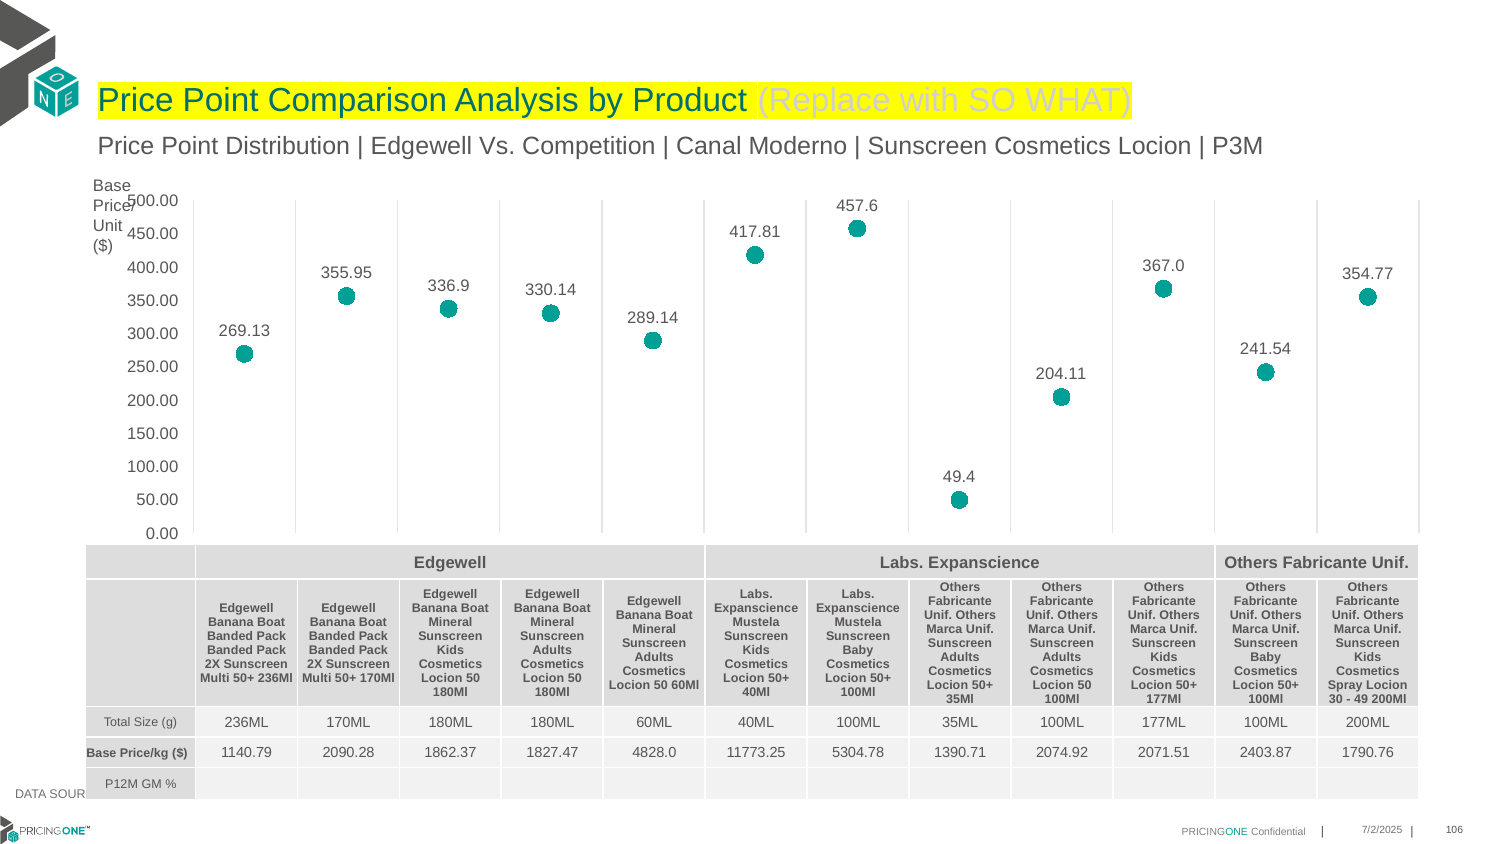

# Price Point Comparison Analysis by Product (Replace with SO WHAT)
Price Point Distribution | Edgewell Vs. Competition | Canal Moderno | Sunscreen Cosmetics Locion | P3M
Base Price/Unit ($)

### Chart

| Category | Base Price/Unit |
|---|---|
| Edgewell Banana Boat Banded Pack Banded Pack 2X Sunscreen Multi 50+ 236Ml | 269.13 |
| Edgewell Banana Boat Banded Pack Banded Pack 2X Sunscreen Multi 50+ 170Ml | 355.95 |
| Edgewell Banana Boat Mineral Sunscreen Kids Cosmetics Locion 50 180Ml | 336.9 |
| Edgewell Banana Boat Mineral Sunscreen Adults Cosmetics Locion 50 180Ml | 330.14 |
| Edgewell Banana Boat Mineral Sunscreen Adults Cosmetics Locion 50 60Ml | 289.14 |
| Labs. Expanscience Mustela Sunscreen Kids Cosmetics Locion 50+ 40Ml | 417.81 |
| Labs. Expanscience Mustela Sunscreen Baby Cosmetics Locion 50+ 100Ml | 457.6 |
| Others Fabricante Unif. Others Marca Unif. Sunscreen Adults Cosmetics Locion 50+ 35Ml | 49.4 |
| Others Fabricante Unif. Others Marca Unif. Sunscreen Adults Cosmetics Locion 50 100Ml | 204.11 |
| Others Fabricante Unif. Others Marca Unif. Sunscreen Kids Cosmetics Locion 50+ 177Ml | 367.0 |
| Others Fabricante Unif. Others Marca Unif. Sunscreen Baby Cosmetics Locion 50+ 100Ml | 241.54 |
| Others Fabricante Unif. Others Marca Unif. Sunscreen Kids Cosmetics Spray Locion 30 - 49 200Ml | 354.77 |
|  | Edgewell | Edgewell | Edgewell | Edgewell | Edgewell | Labs. Expanscience | Labs. Expanscience | Others Fabricante Unif. | Others Fabricante Unif. | Others Fabricante Unif. | Others Fabricante Unif. | Others Fabricante Unif. |
| --- | --- | --- | --- | --- | --- | --- | --- | --- | --- | --- | --- | --- |
|  | Edgewell Banana Boat Banded Pack Banded Pack 2X Sunscreen Multi 50+ 236Ml | Edgewell Banana Boat Banded Pack Banded Pack 2X Sunscreen Multi 50+ 170Ml | Edgewell Banana Boat Mineral Sunscreen Kids Cosmetics Locion 50 180Ml | Edgewell Banana Boat Mineral Sunscreen Adults Cosmetics Locion 50 180Ml | Edgewell Banana Boat Mineral Sunscreen Adults Cosmetics Locion 50 60Ml | Labs. Expanscience Mustela Sunscreen Kids Cosmetics Locion 50+ 40Ml | Labs. Expanscience Mustela Sunscreen Baby Cosmetics Locion 50+ 100Ml | Others Fabricante Unif. Others Marca Unif. Sunscreen Adults Cosmetics Locion 50+ 35Ml | Others Fabricante Unif. Others Marca Unif. Sunscreen Adults Cosmetics Locion 50 100Ml | Others Fabricante Unif. Others Marca Unif. Sunscreen Kids Cosmetics Locion 50+ 177Ml | Others Fabricante Unif. Others Marca Unif. Sunscreen Baby Cosmetics Locion 50+ 100Ml | Others Fabricante Unif. Others Marca Unif. Sunscreen Kids Cosmetics Spray Locion 30 - 49 200Ml |
| Total Size (g) | 236ML | 170ML | 180ML | 180ML | 60ML | 40ML | 100ML | 35ML | 100ML | 177ML | 100ML | 200ML |
| Base Price/kg ($) | 1140.79 | 2090.28 | 1862.37 | 1827.47 | 4828.0 | 11773.25 | 5304.78 | 1390.71 | 2074.92 | 2071.51 | 2403.87 | 1790.76 |
| P12M GM % |  |  |  |  |  |  |  |  |  |  |  |  |
DATA SOURCE: Trade Panel/Retailer Data | April  2025

7/2/2025
106